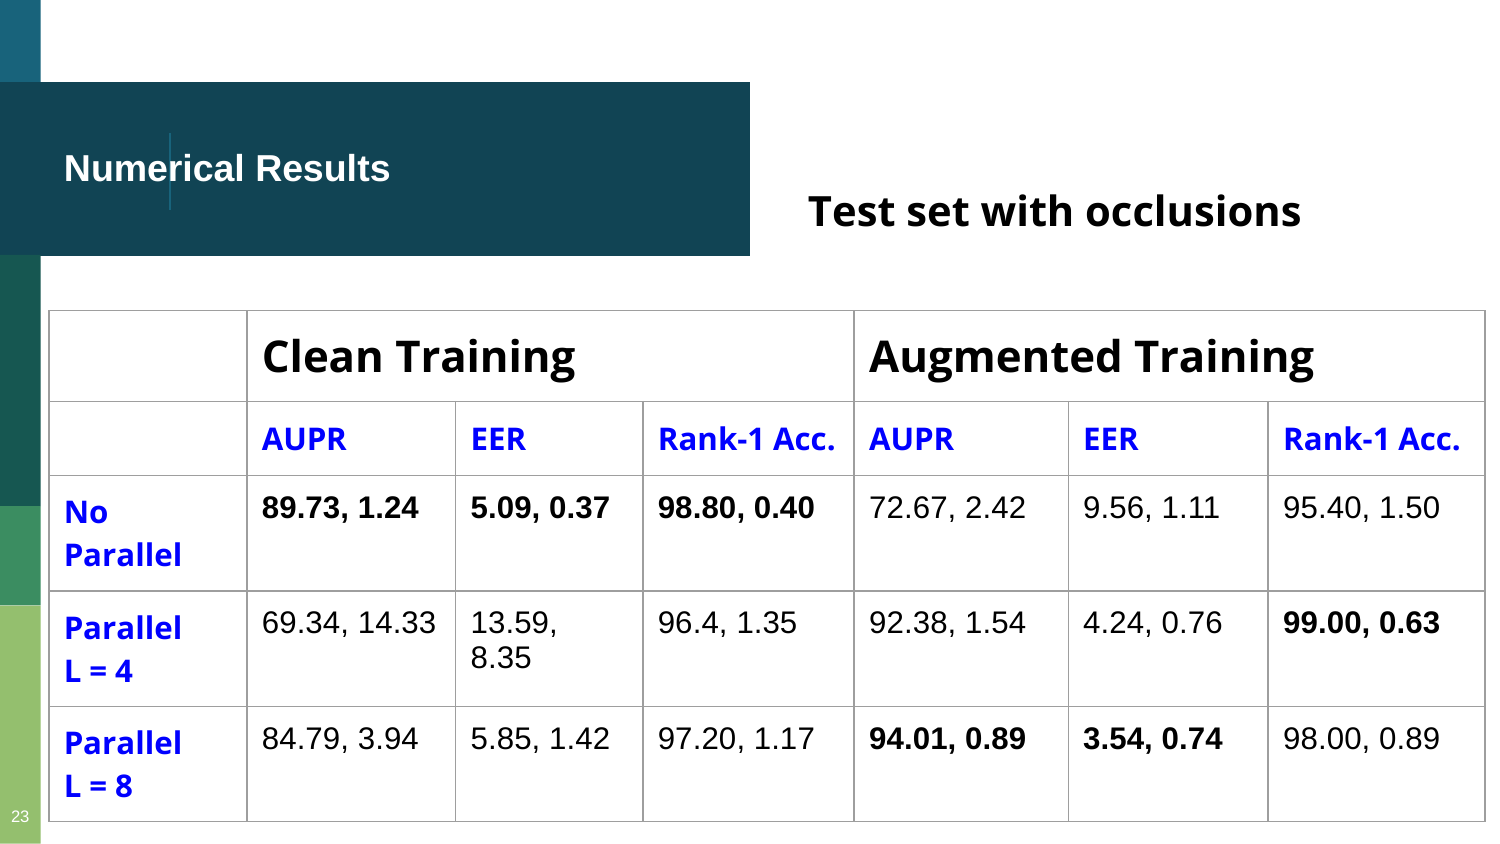

# Numerical Results
Test set with occlusions
|  | Clean Training |  |  | Augmented Training |  |  |
| --- | --- | --- | --- | --- | --- | --- |
|  | AUPR | EER | Rank-1 Acc. | AUPR | EER | Rank-1 Acc. |
| No Parallel | 89.73, 1.24 | 5.09, 0.37 | 98.80, 0.40 | 72.67, 2.42 | 9.56, 1.11 | 95.40, 1.50 |
| Parallel L = 4 | 69.34, 14.33 | 13.59, 8.35 | 96.4, 1.35 | 92.38, 1.54 | 4.24, 0.76 | 99.00, 0.63 |
| Parallel L = 8 | 84.79, 3.94 | 5.85, 1.42 | 97.20, 1.17 | 94.01, 0.89 | 3.54, 0.74 | 98.00, 0.89 |
23